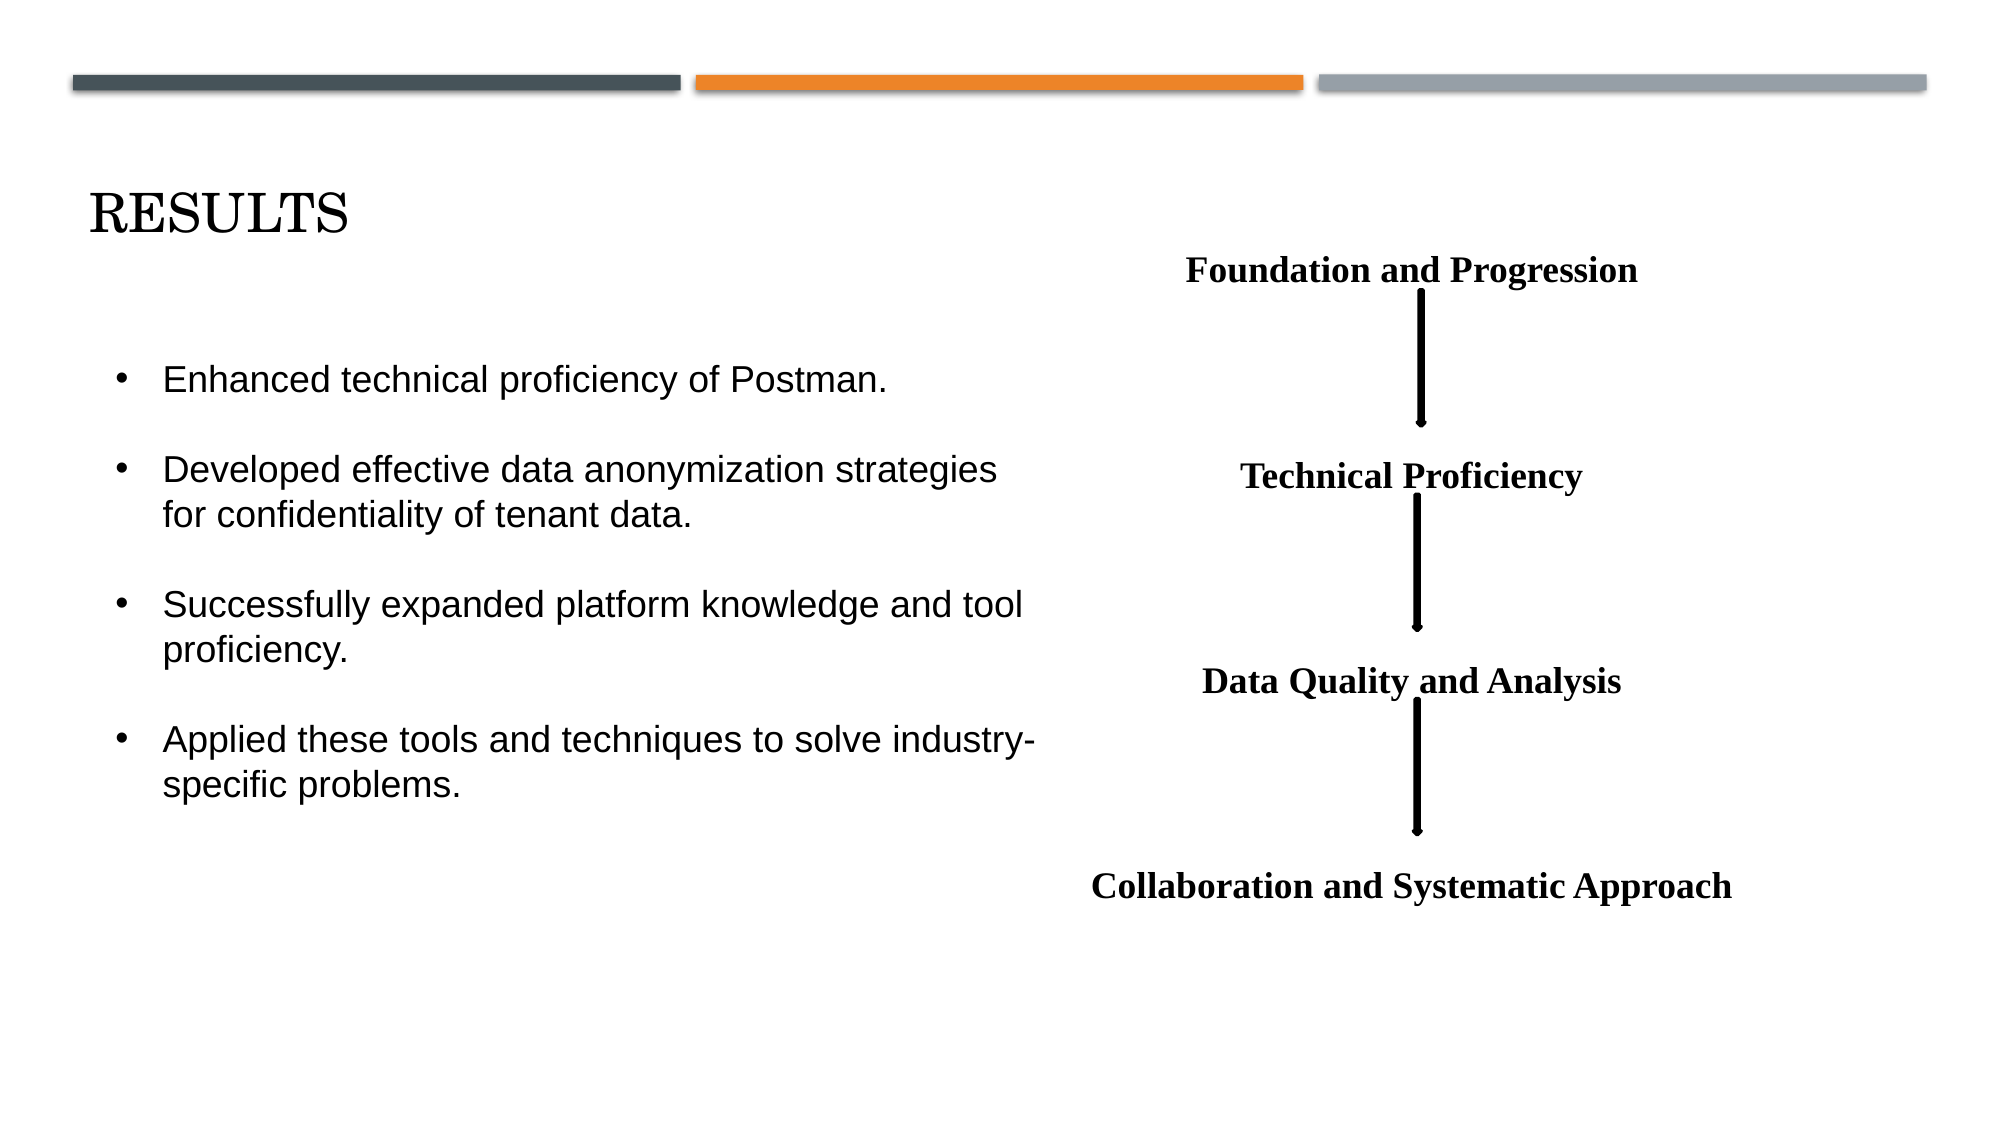

RESULTS
Foundation and Progression

Technical Proficiency

Data Quality and Analysis

Collaboration and Systematic Approach

Enhanced technical proficiency of Postman.

Developed effective data anonymization strategies for confidentiality of tenant data.

Successfully expanded platform knowledge and tool proficiency.

Applied these tools and techniques to solve industry-specific problems.